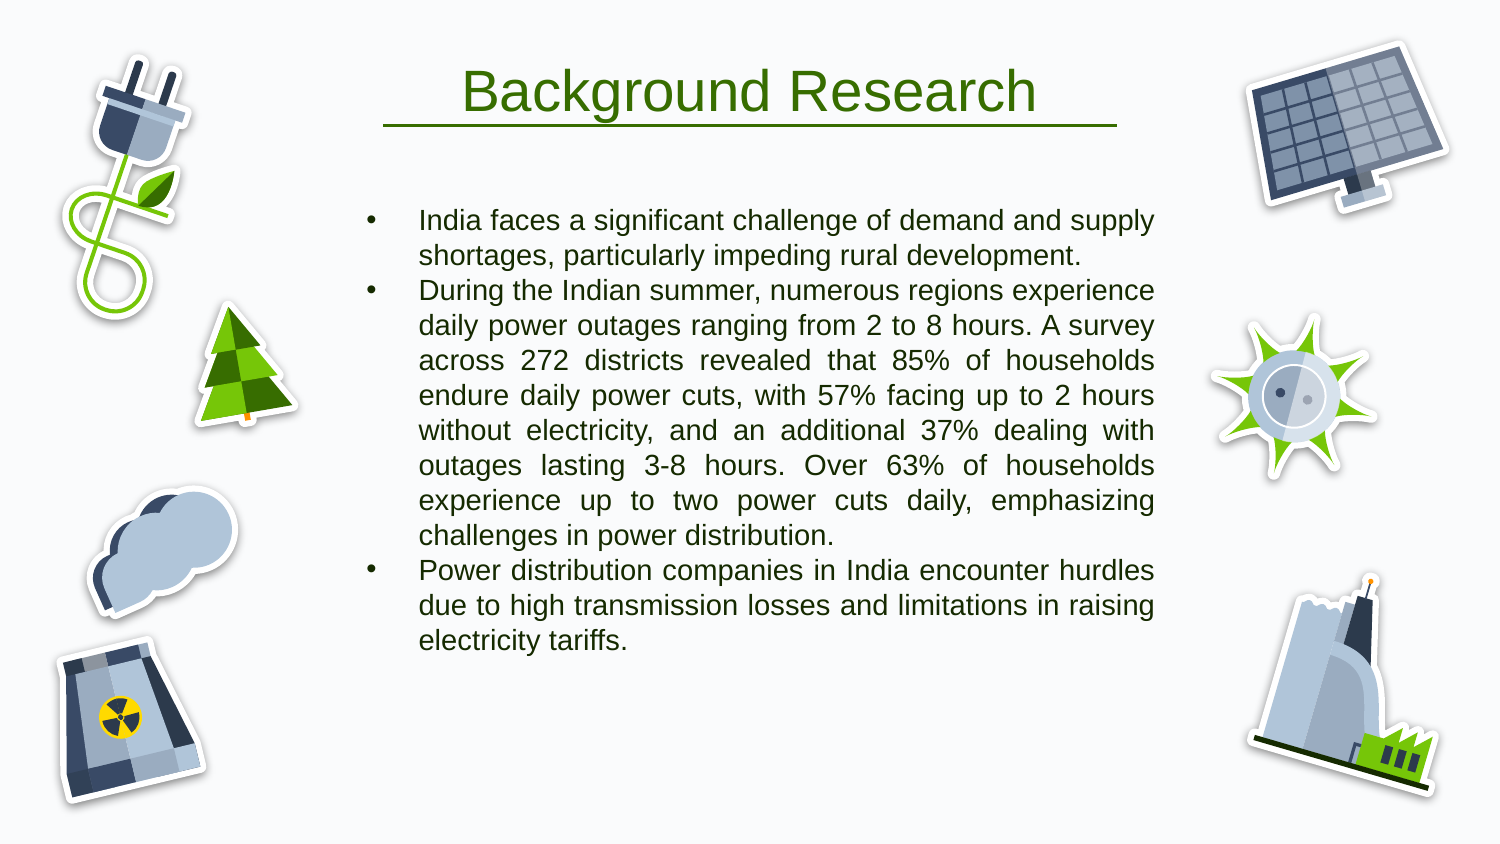

# Background Research

India faces a significant challenge of demand and supply shortages, particularly impeding rural development.
During the Indian summer, numerous regions experience daily power outages ranging from 2 to 8 hours. A survey across 272 districts revealed that 85% of households endure daily power cuts, with 57% facing up to 2 hours without electricity, and an additional 37% dealing with outages lasting 3-8 hours. Over 63% of households experience up to two power cuts daily, emphasizing challenges in power distribution.
Power distribution companies in India encounter hurdles due to high transmission losses and limitations in raising electricity tariffs.